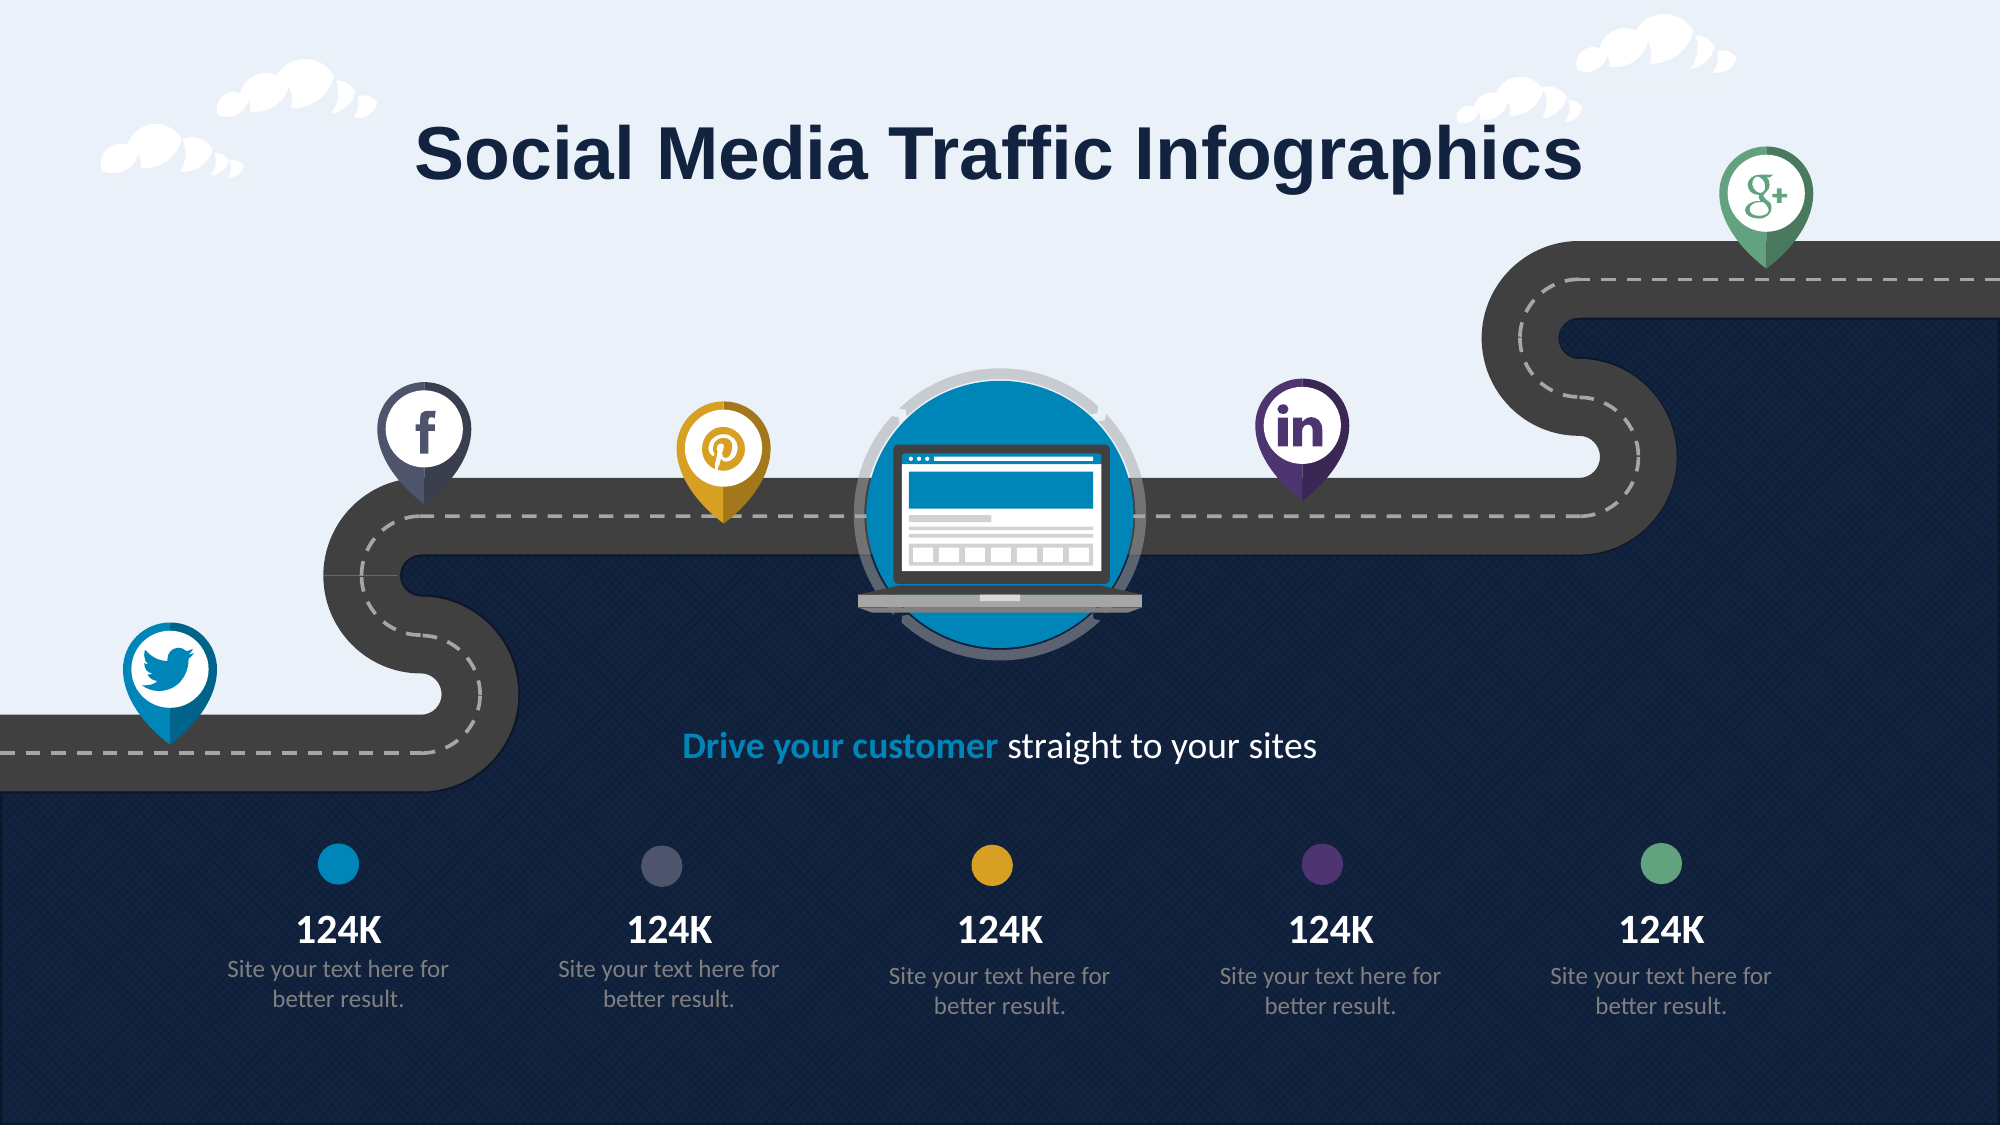

# Social Media Traffic Infographics

Drive your customer straight to your sites

124K
Site your text here for better result.
124K
Site your text here for better result.
124K
Site your text here for better result.
124K
Site your text here for better result.
124K
Site your text here for better result.